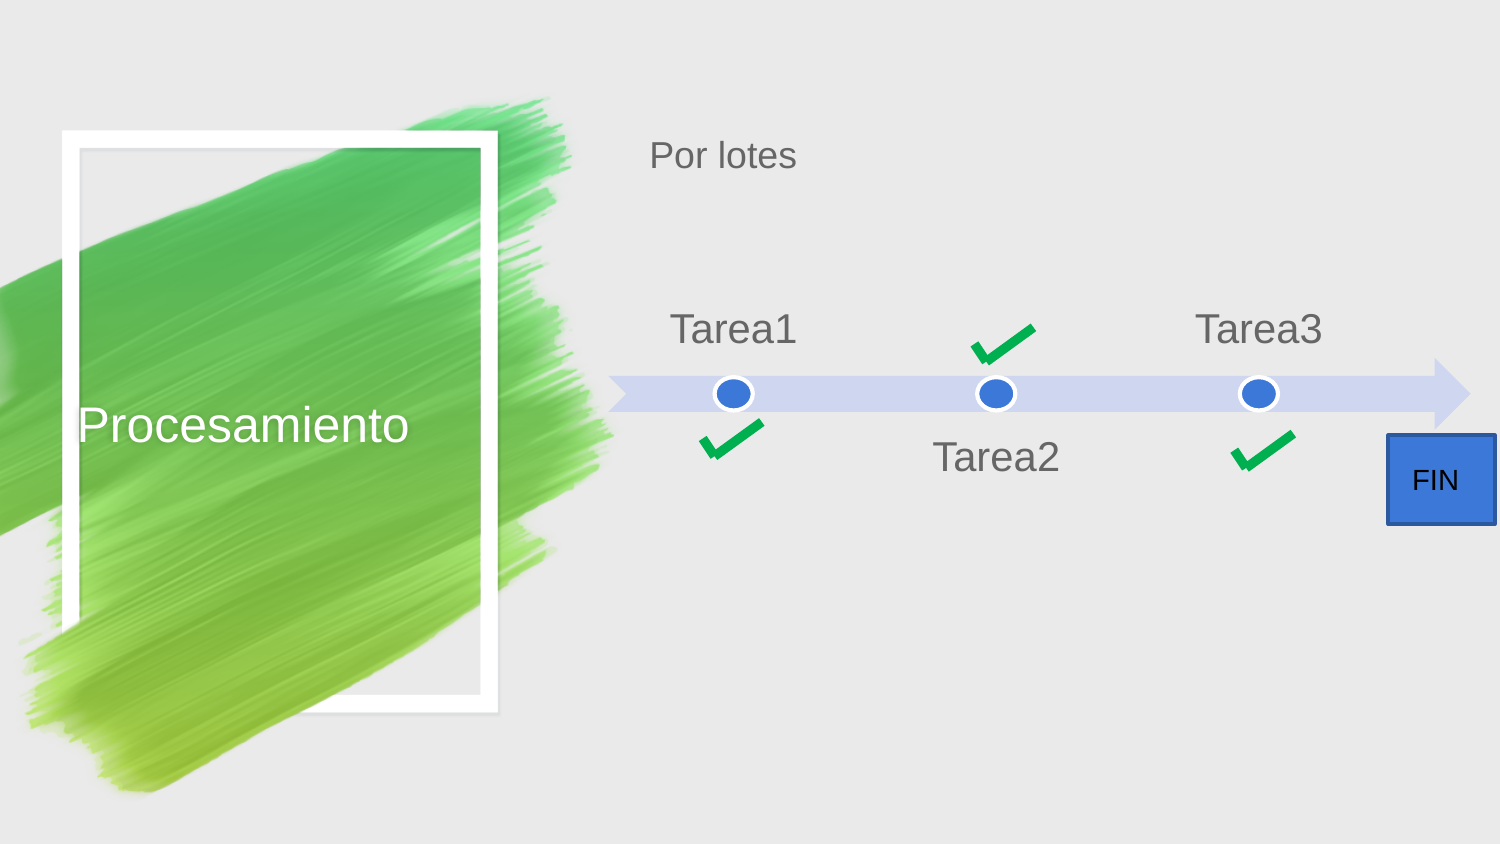

Por lotes

# Procesamiento
Tarea1
Tarea2
Tarea3

FIN